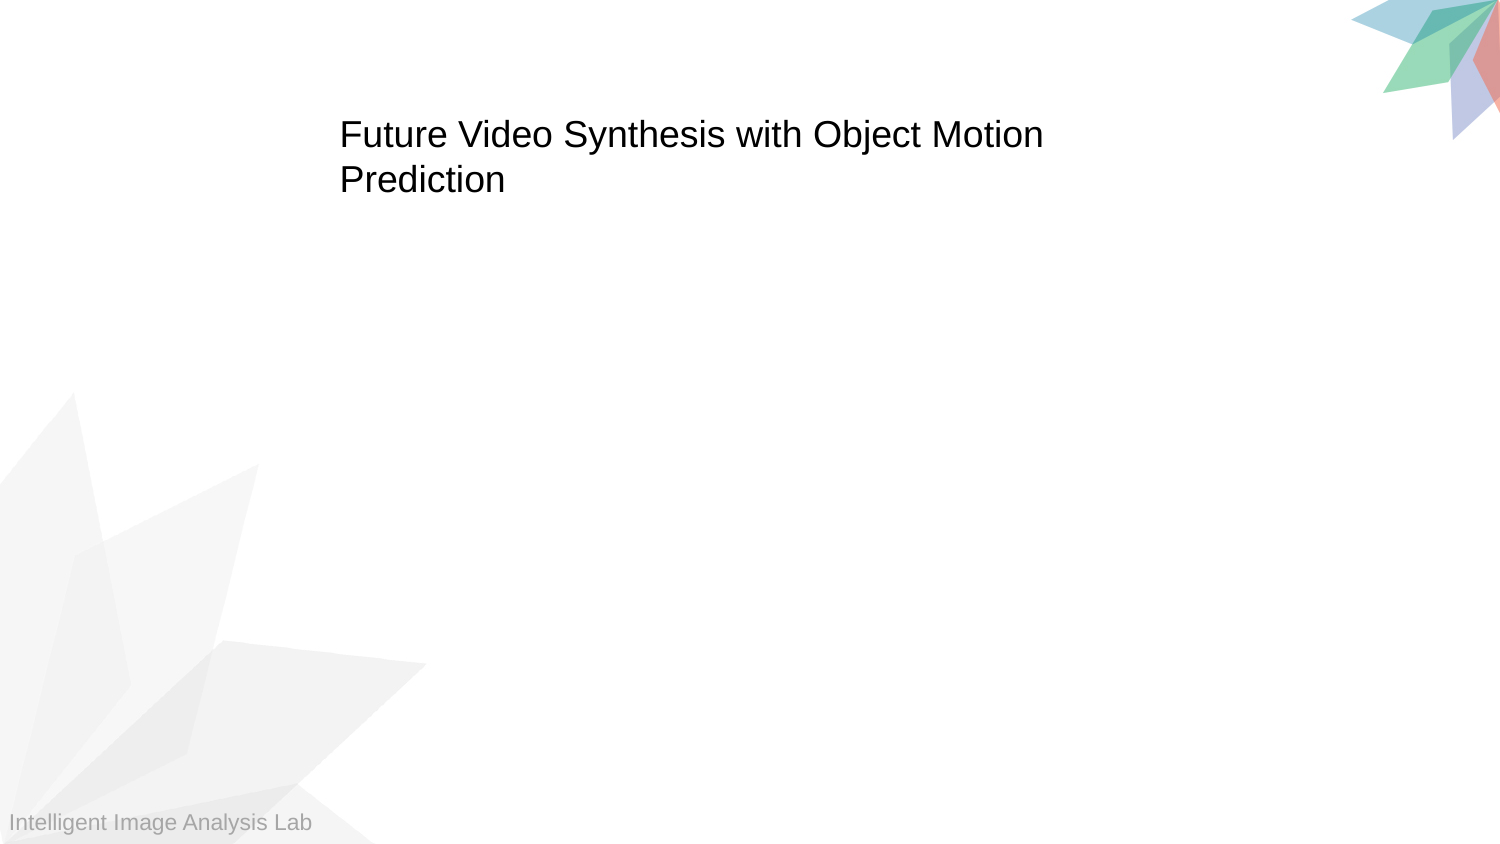

Future Video Synthesis with Object Motion Prediction